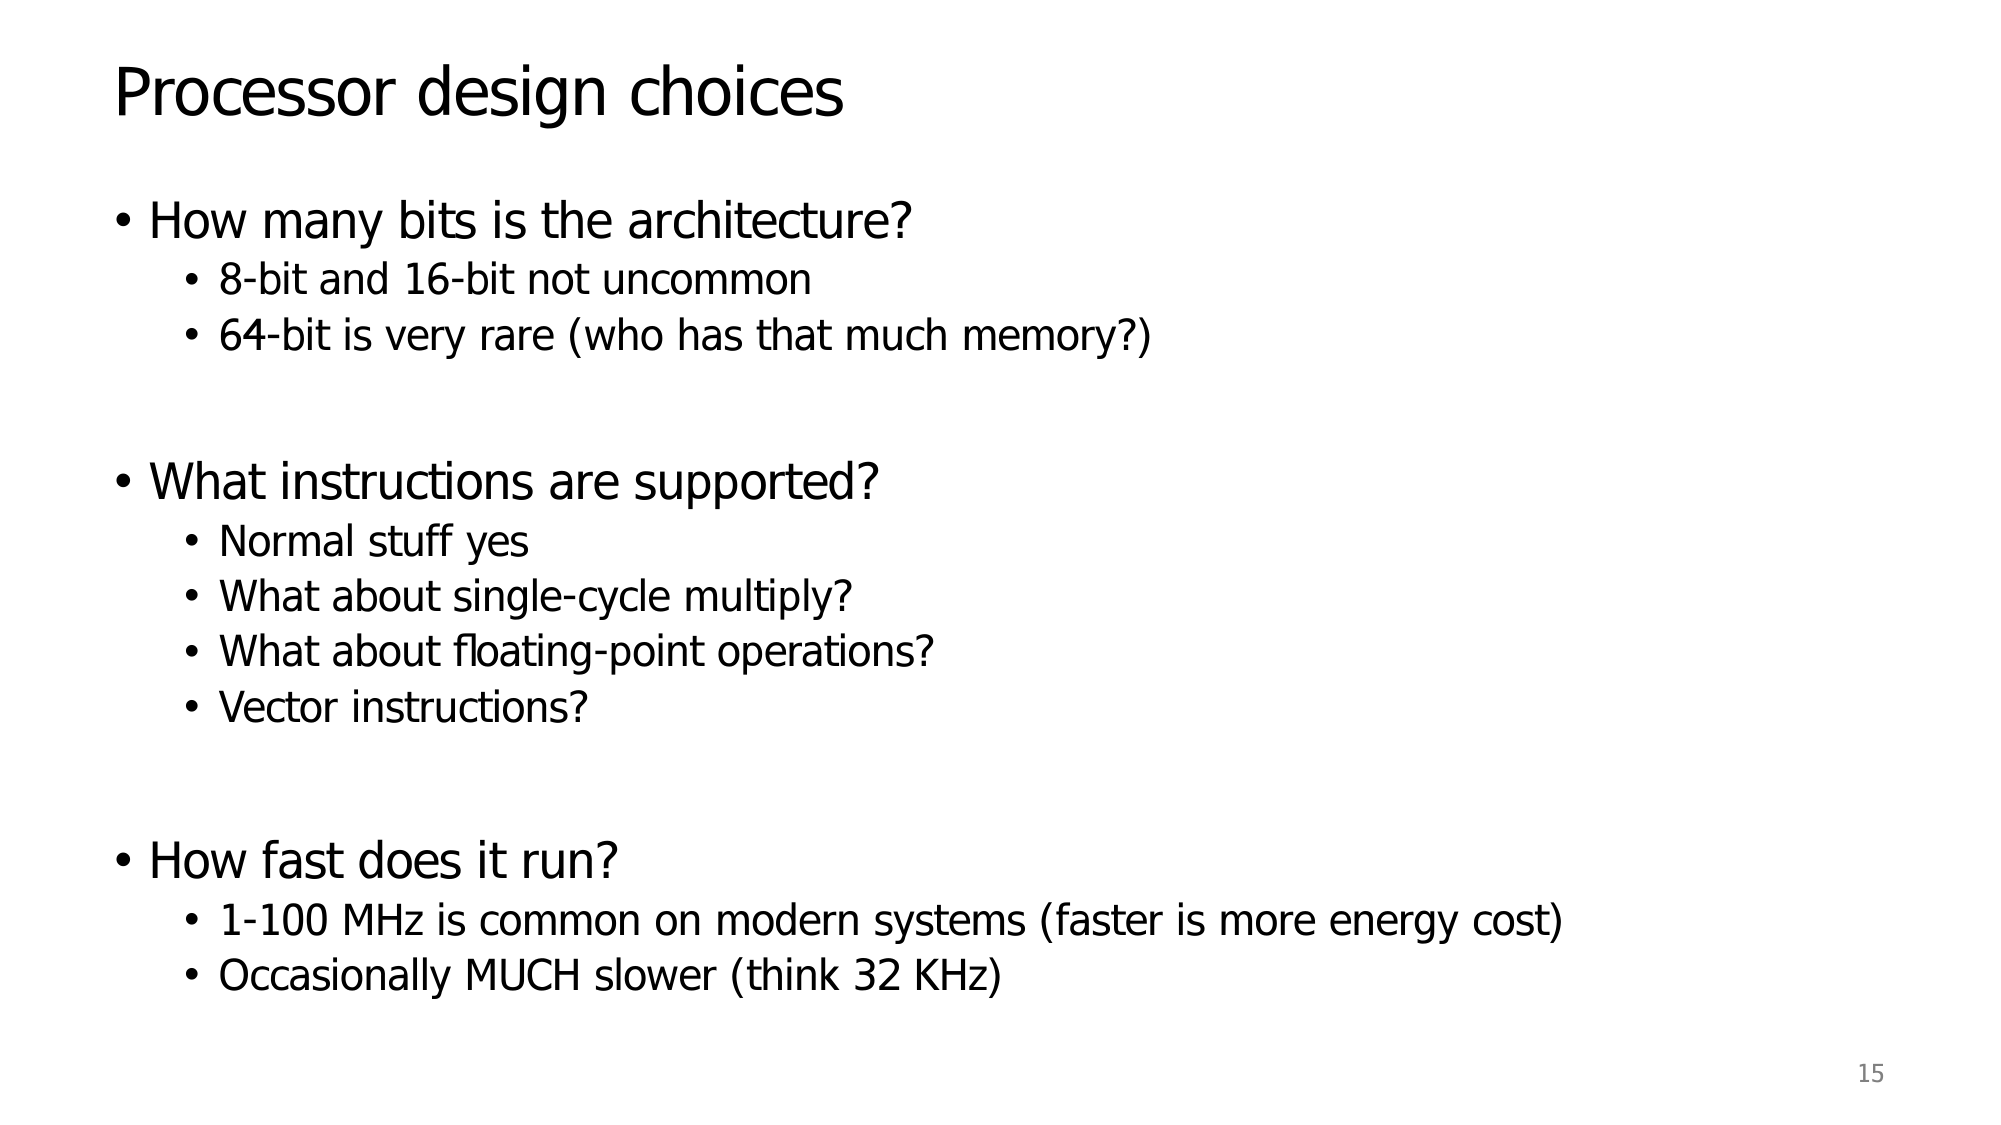

# Processor design choices
How many bits is the architecture?
8-bit and 16-bit not uncommon
64-bit is very rare (who has that much memory?)

What instructions are supported?
Normal stuff yes
What about single-cycle multiply?
What about floating-point operations?
Vector instructions?

How fast does it run?
1-100 MHz is common on modern systems (faster is more energy cost)
Occasionally MUCH slower (think 32 KHz)
15